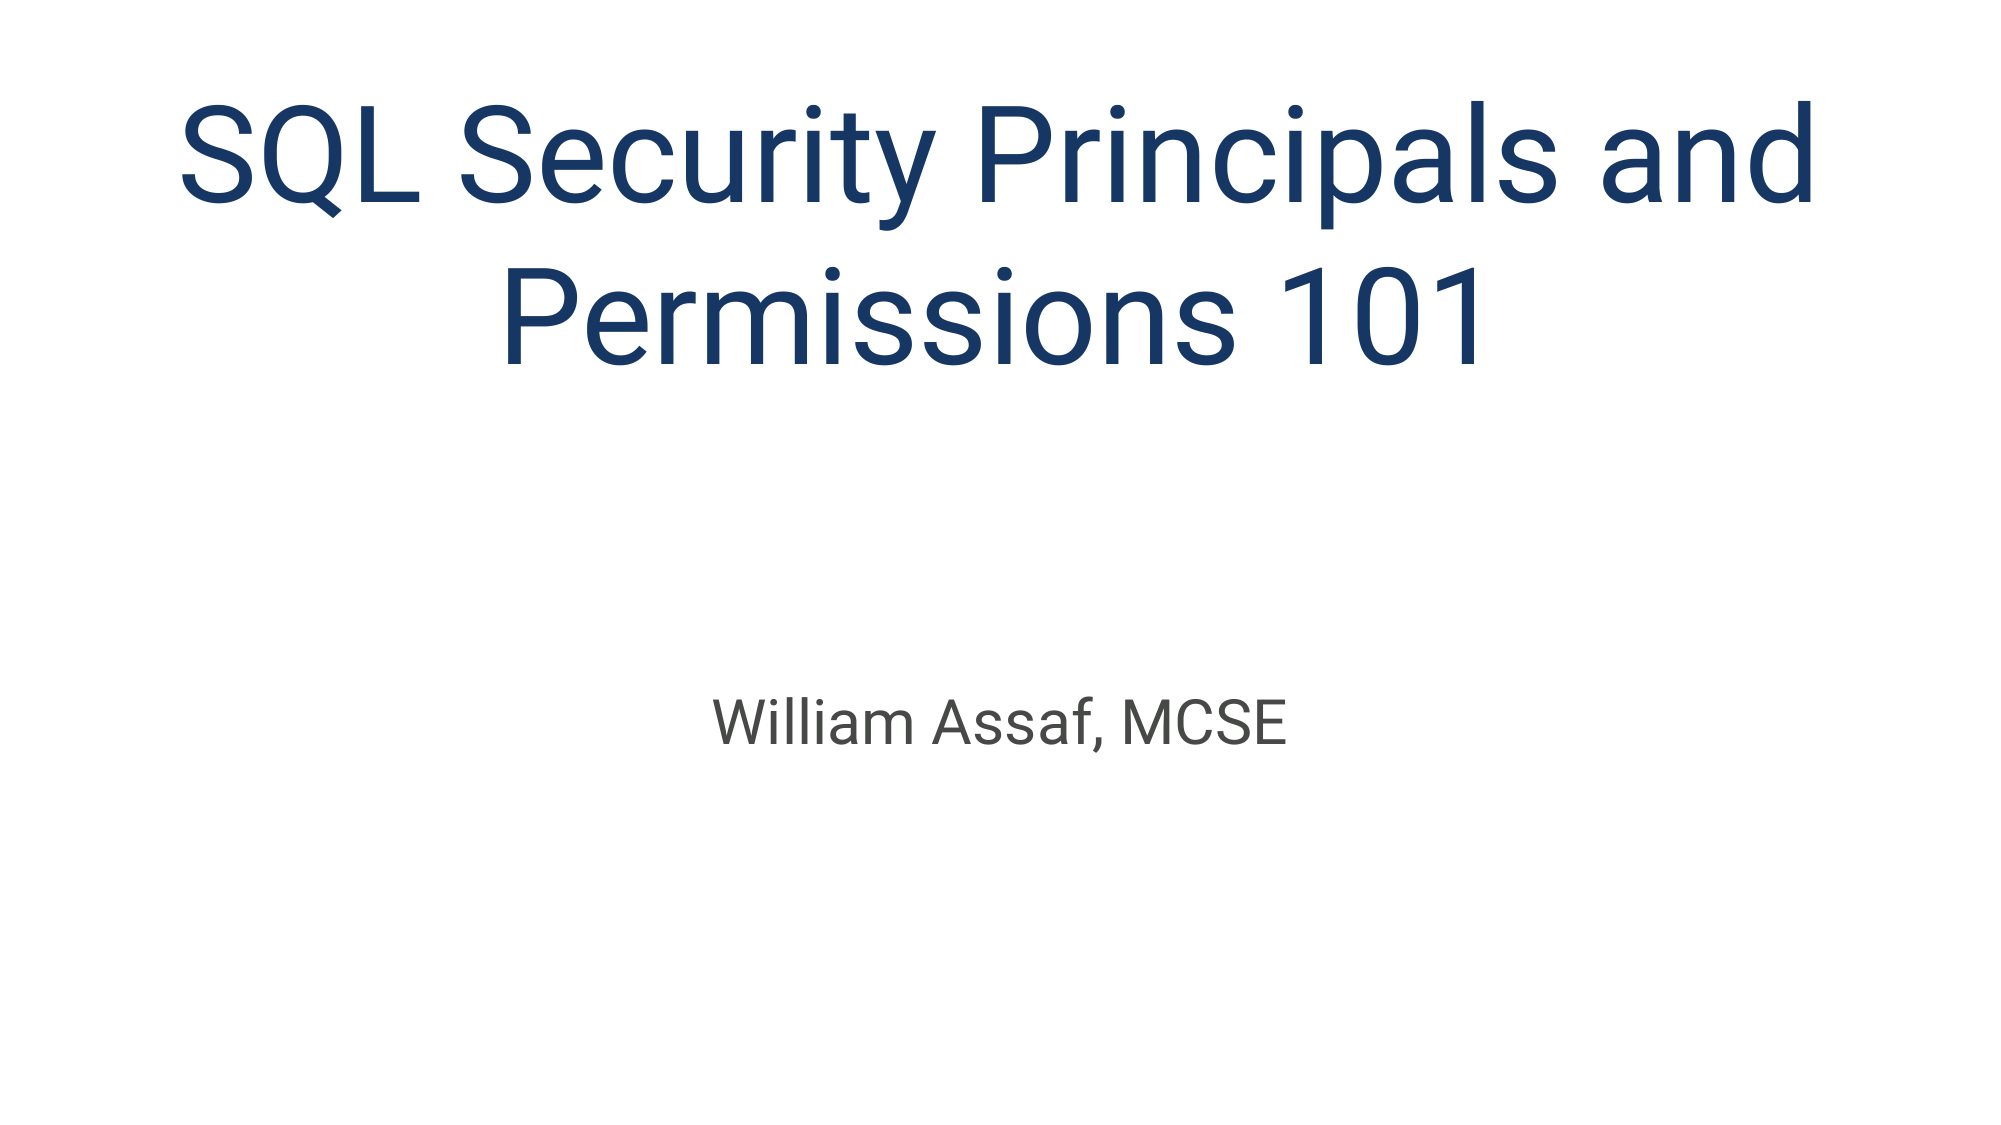

# SQL Security Principals and Permissions 101
William Assaf, MCSE